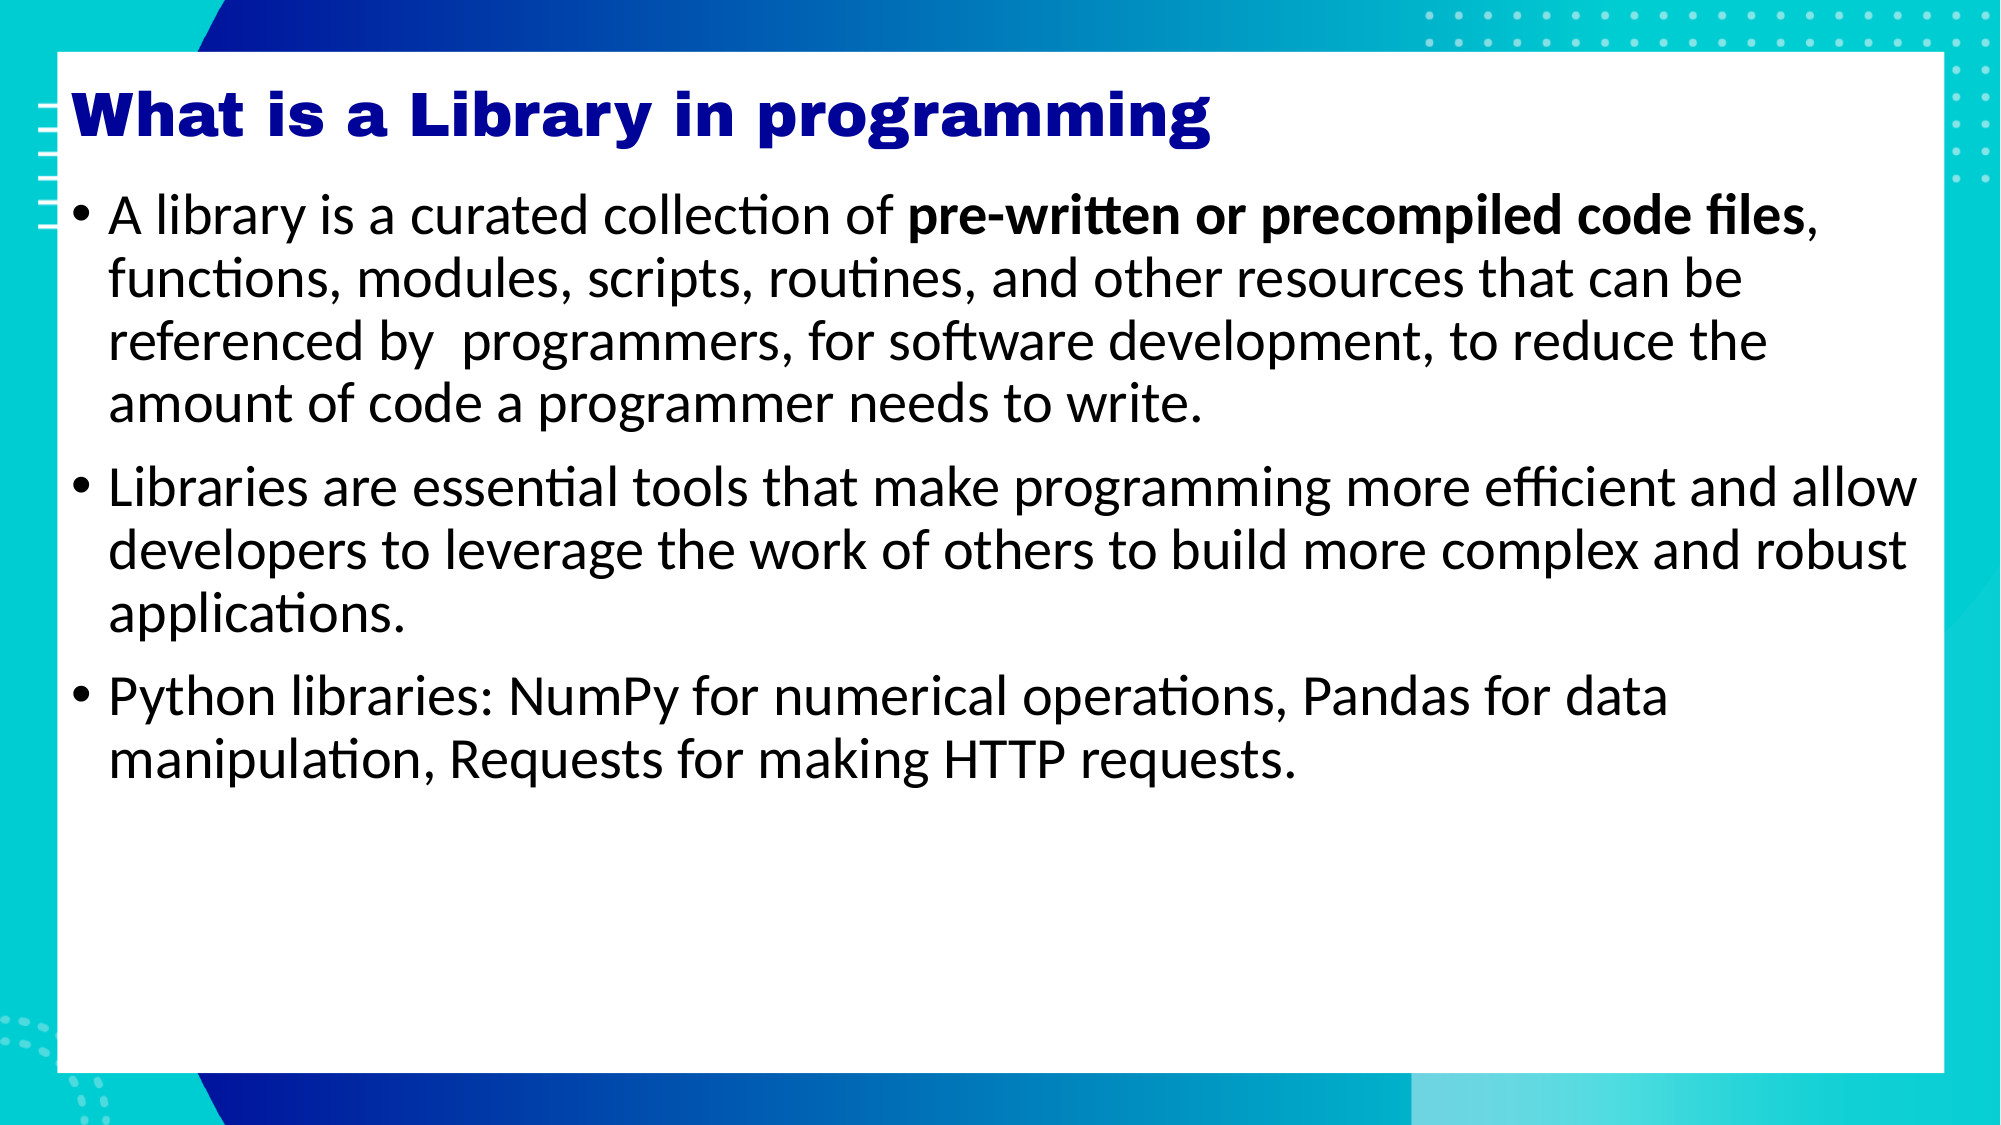

# What is a Library in programming
A library is a curated collection of pre-written or precompiled code files, functions, modules, scripts, routines, and other resources that can be referenced by  programmers, for software development, to reduce the amount of code a programmer needs to write.
Libraries are essential tools that make programming more efficient and allow developers to leverage the work of others to build more complex and robust applications.
Python libraries: NumPy for numerical operations, Pandas for data manipulation, Requests for making HTTP requests.